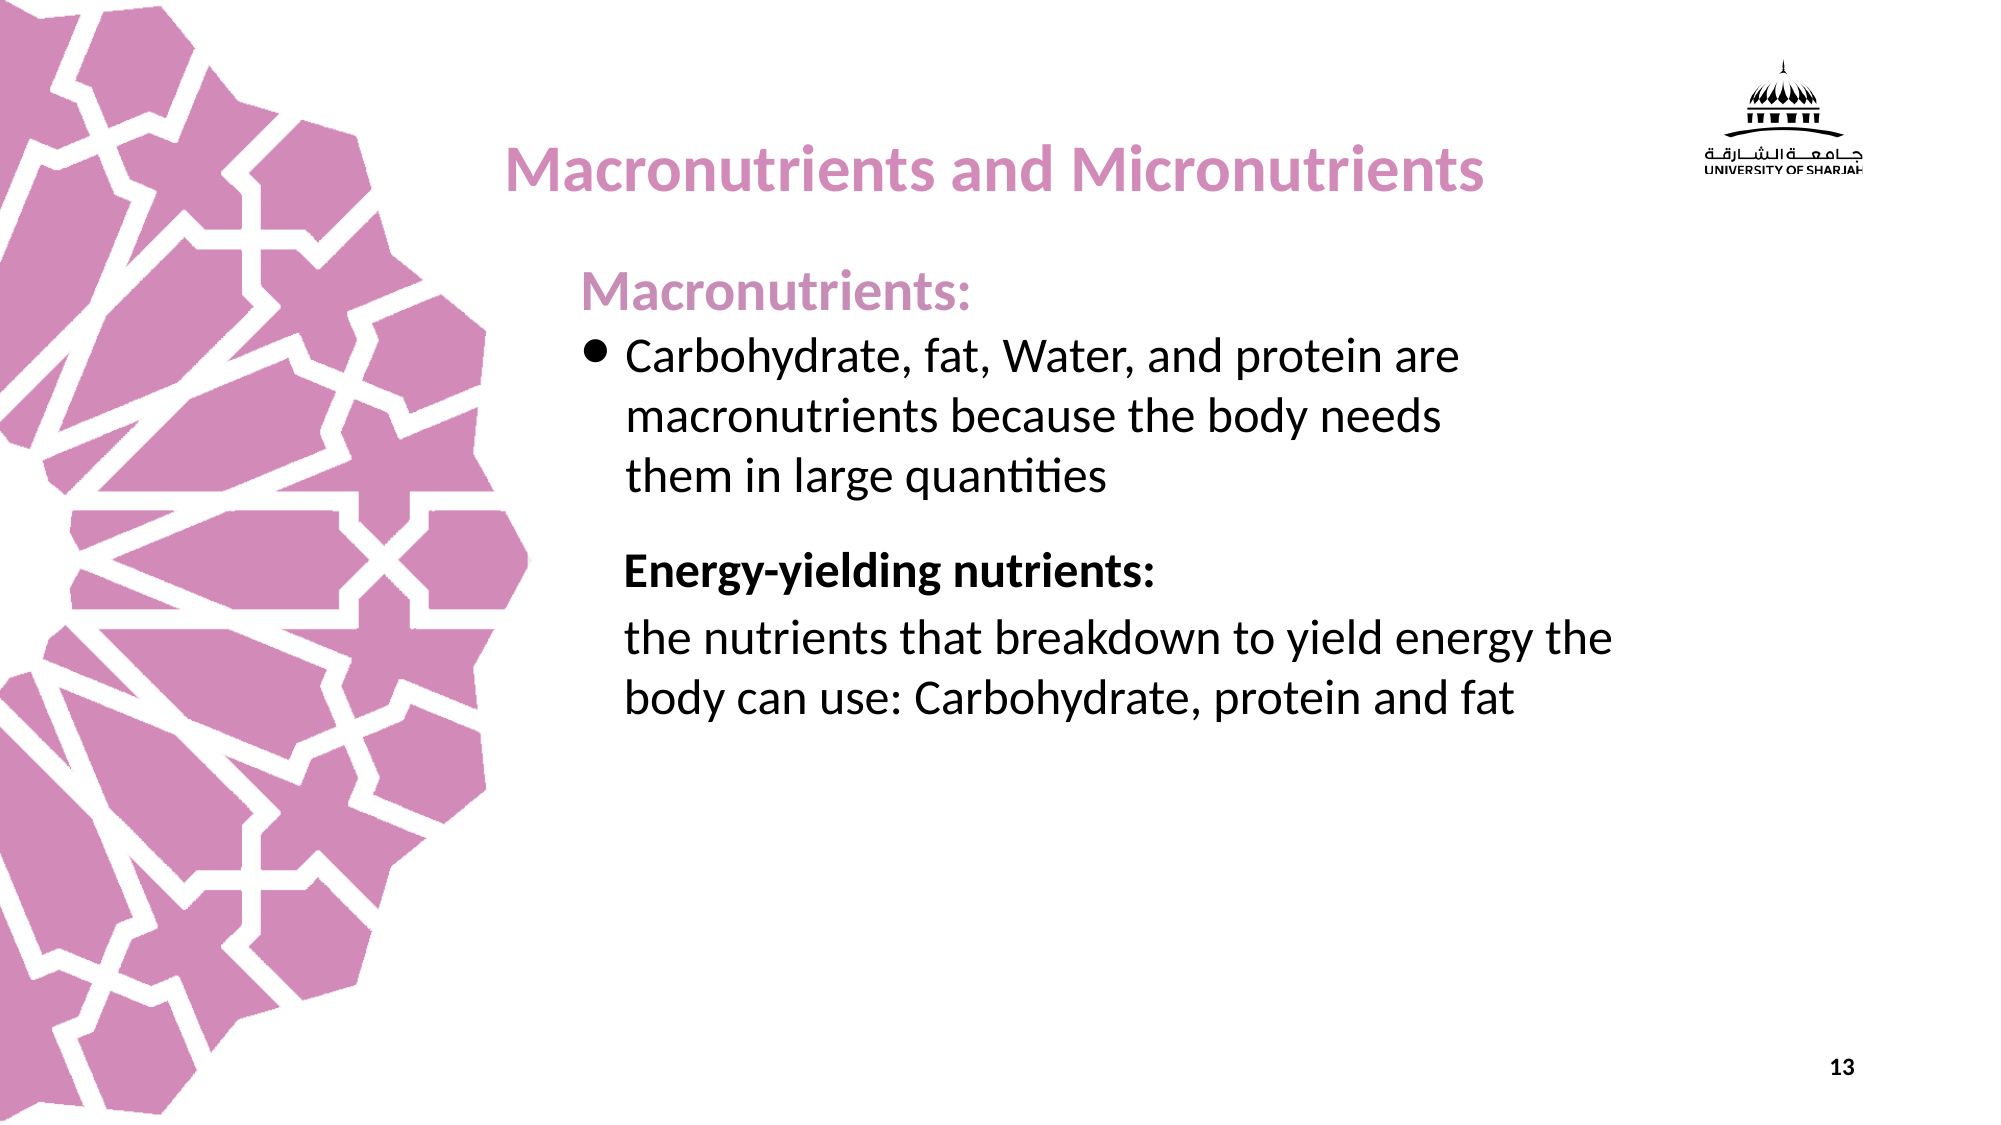

# Macronutrients and Micronutrients

Macronutrients:
Carbohydrate, fat, Water, and protein are macronutrients because the body needs them in large quantities
Energy-yielding nutrients:
the nutrients that breakdown to yield energy the body can use: Carbohydrate, protein and fat
13